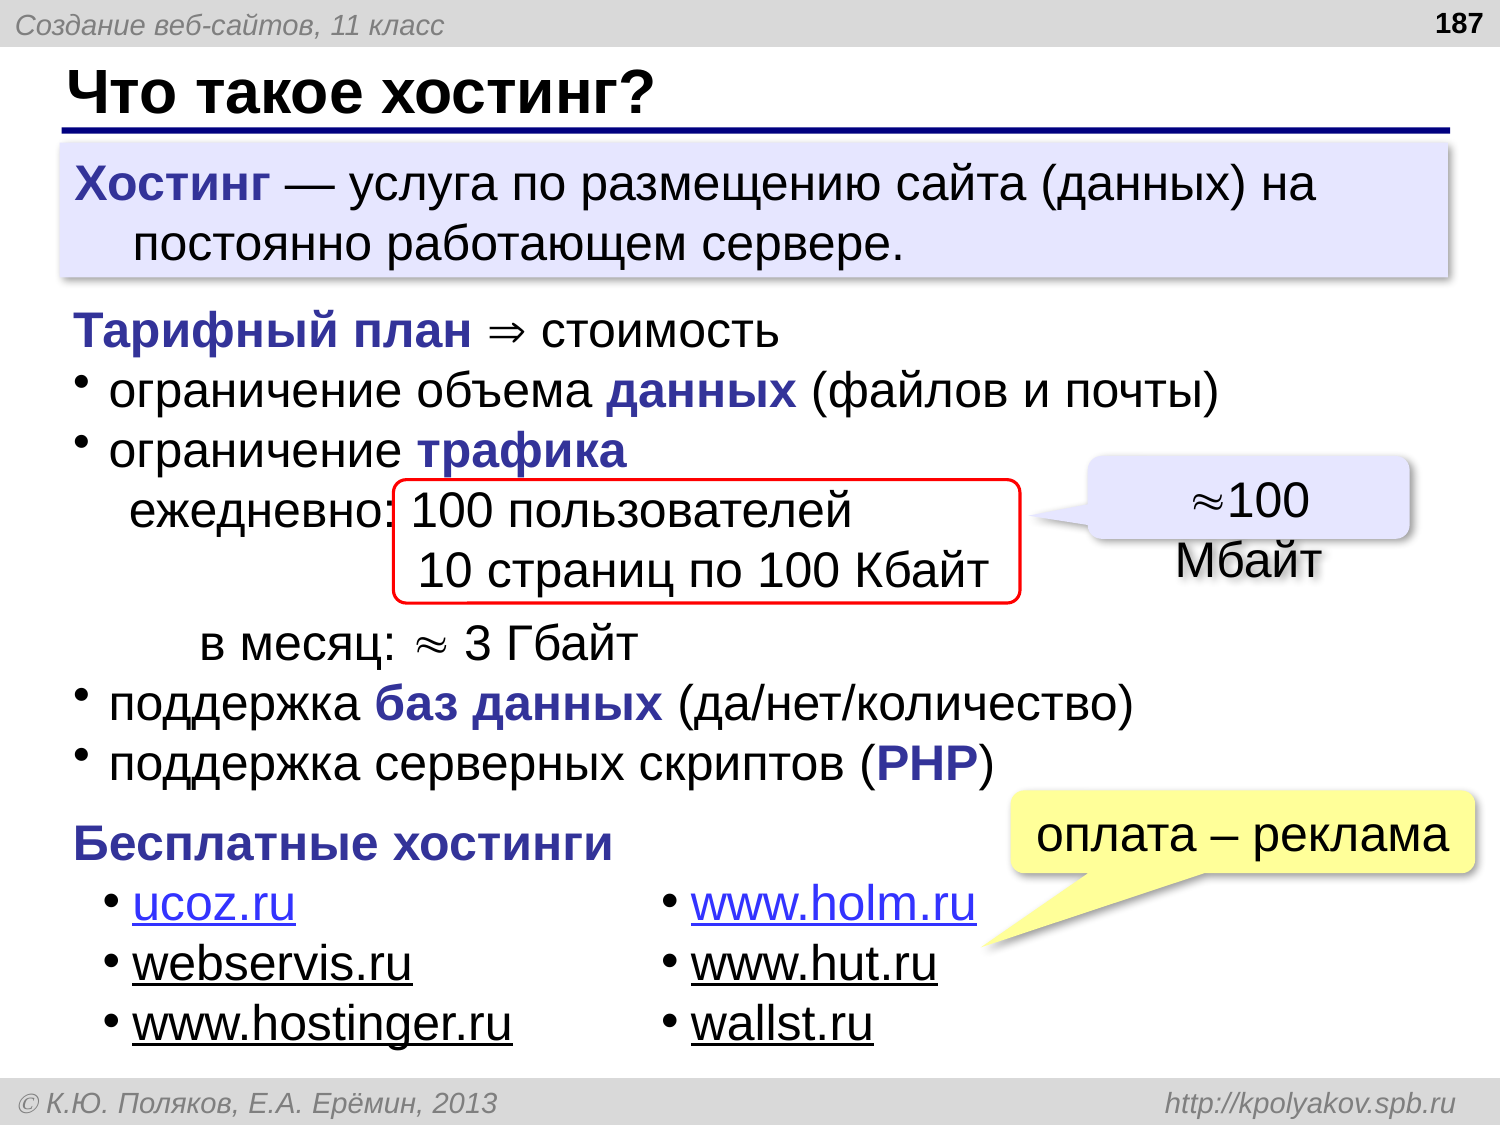

187
# Что такое хостинг?
Хостинг — услуга по размещению сайта (данных) на постоянно работающем сервере.
Тарифный план ⇒ стоимость
ограничение объема данных (файлов и почты)
ограничение трафика
    ежедневно: 100 пользователей
                         10 страниц по 100 Кбайт
         в месяц: ≈ 3 Гбайт
поддержка баз данных (да/нет/количество)
поддержка серверных скриптов (PHP)
≈100 Мбайт

оплата – реклама
Бесплатные хостинги
ucoz.ru
webservis.ru
www.hostinger.ru

www.holm.ru
www.hut.ru
wallst.ru